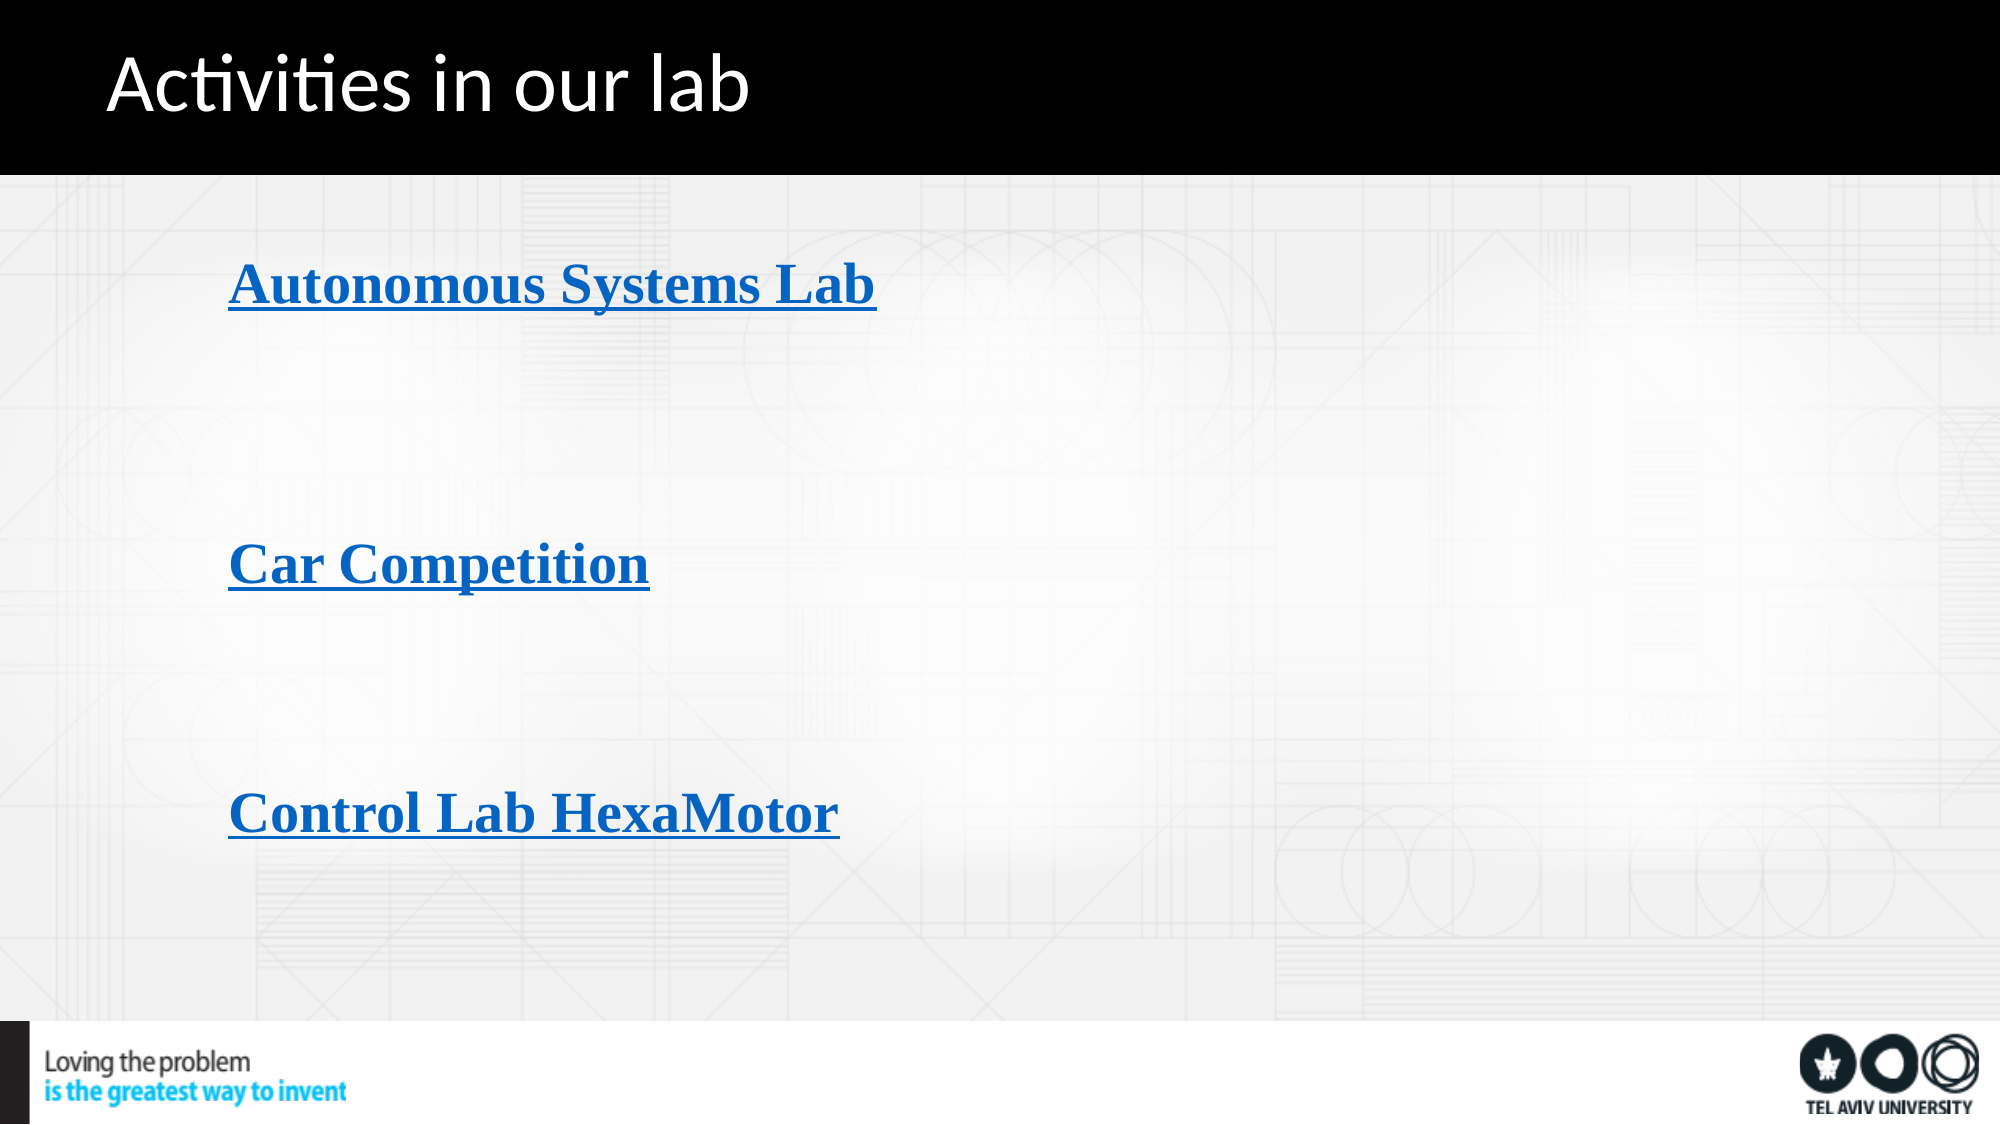

,
Activities in our lab
Autonomous Systems Lab

Car Competition
Control Lab HexaMotor